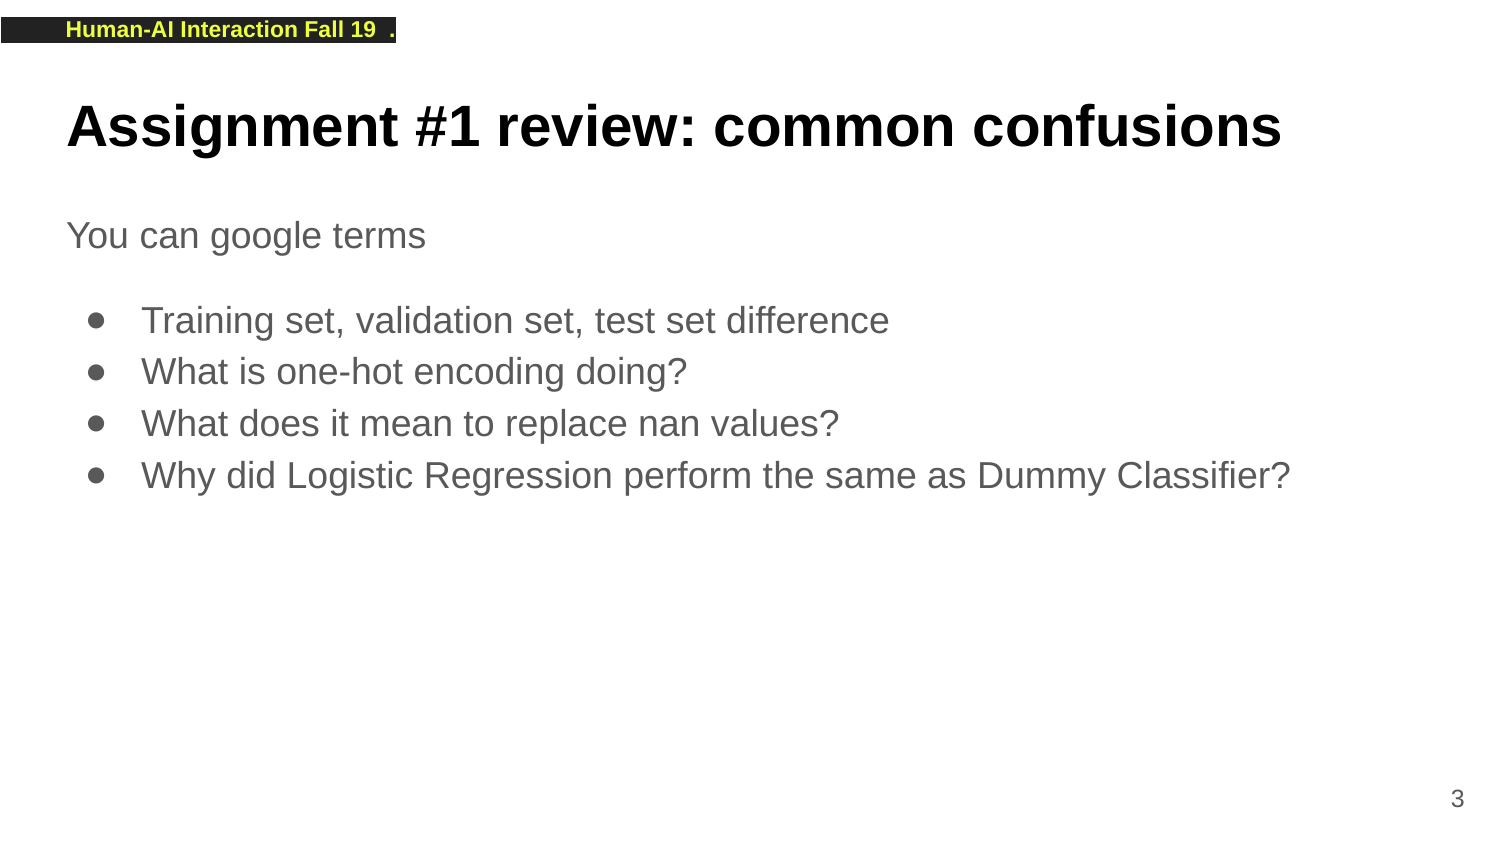

# Assignment #1 review: common confusions
You can google terms
Training set, validation set, test set difference
What is one-hot encoding doing?
What does it mean to replace nan values?
Why did Logistic Regression perform the same as Dummy Classifier?
3